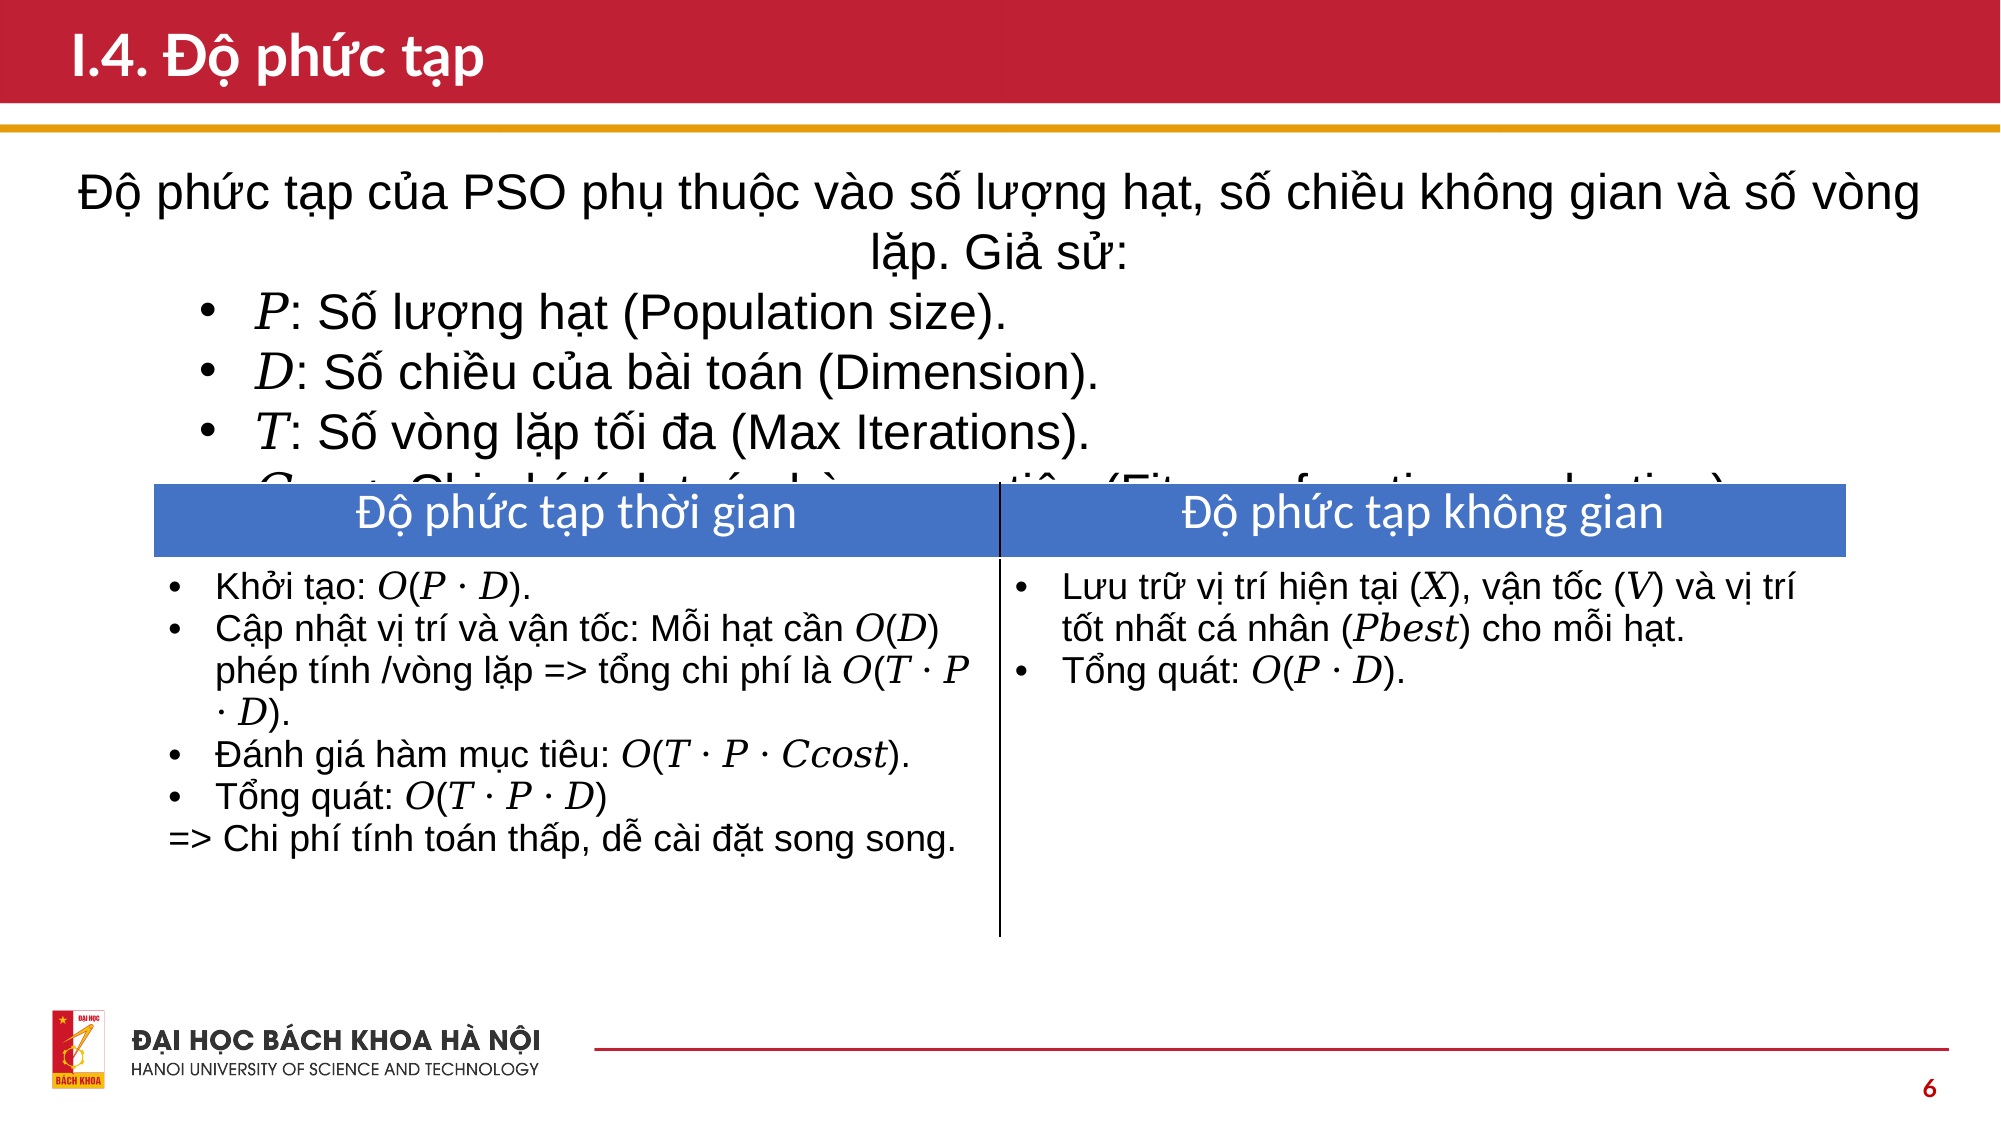

# I.4. Độ phức tạp
Độ phức tạp của PSO phụ thuộc vào số lượng hạt, số chiều không gian và số vòng lặp. Giả sử:
𝑃: Số lượng hạt (Population size).
𝐷: Số chiều của bài toán (Dimension).
𝑇: Số vòng lặp tối đa (Max Iterations).
𝐶𝑐𝑜𝑠𝑡: Chi phí tính toán hàm mục tiêu (Fitness function evaluation)

| Độ phức tạp thời gian | Độ phức tạp không gian |
| --- | --- |
| Khởi tạo: 𝑂(𝑃 ⋅ 𝐷). Cập nhật vị trí và vận tốc: Mỗi hạt cần 𝑂(𝐷) phép tính /vòng lặp => tổng chi phí là 𝑂(𝑇 ⋅ 𝑃 ⋅ 𝐷). Đánh giá hàm mục tiêu: 𝑂(𝑇 ⋅ 𝑃 ⋅ 𝐶𝑐𝑜𝑠𝑡). Tổng quát: 𝑂(𝑇 ⋅ 𝑃 ⋅ 𝐷) => Chi phí tính toán thấp, dễ cài đặt song song. | Lưu trữ vị trí hiện tại (𝑋), vận tốc (𝑉) và vị trí tốt nhất cá nhân (𝑃𝑏𝑒𝑠𝑡) cho mỗi hạt. Tổng quát: 𝑂(𝑃 ⋅ 𝐷). |
6